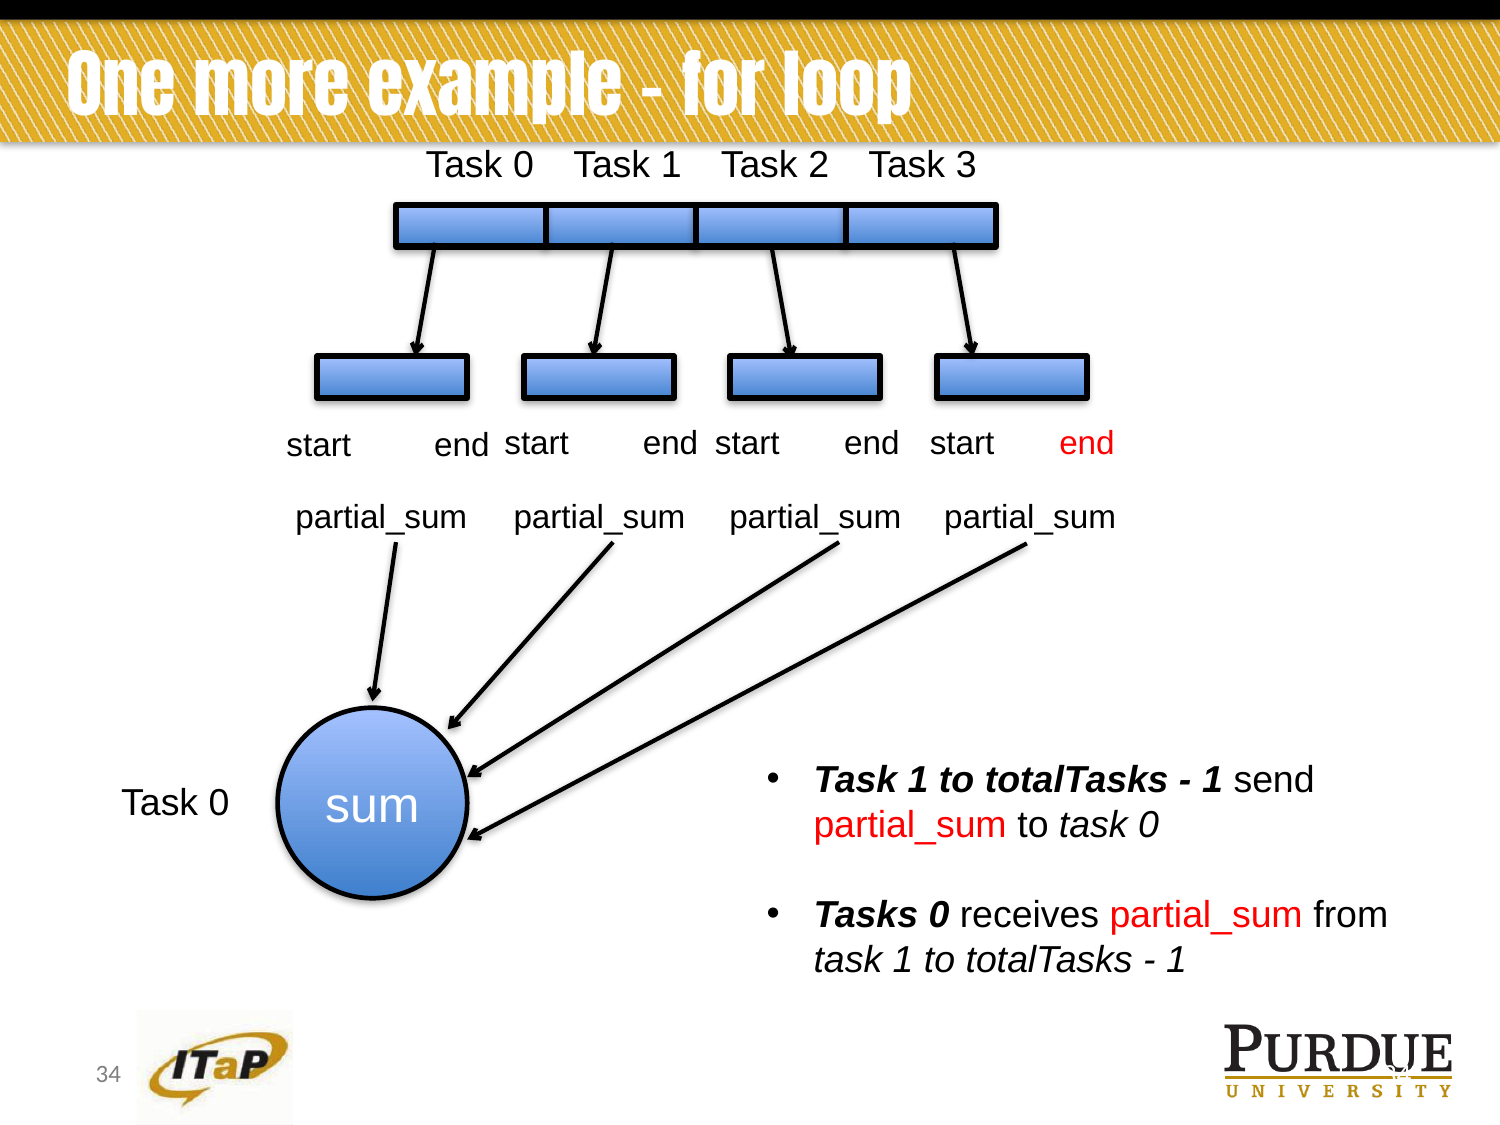

One more example – for loop
Task 0
Task 1
Task 2
Task 3

   start         end
  partial_sum
start        end
 partial_sum
start       end
partial_sum
start       end
partial_sum
sum
Task 1 to totalTasks - 1 send partial_sum to task 0

Tasks 0 receives partial_sum from task 1 to totalTasks - 1
Task 0
34
34